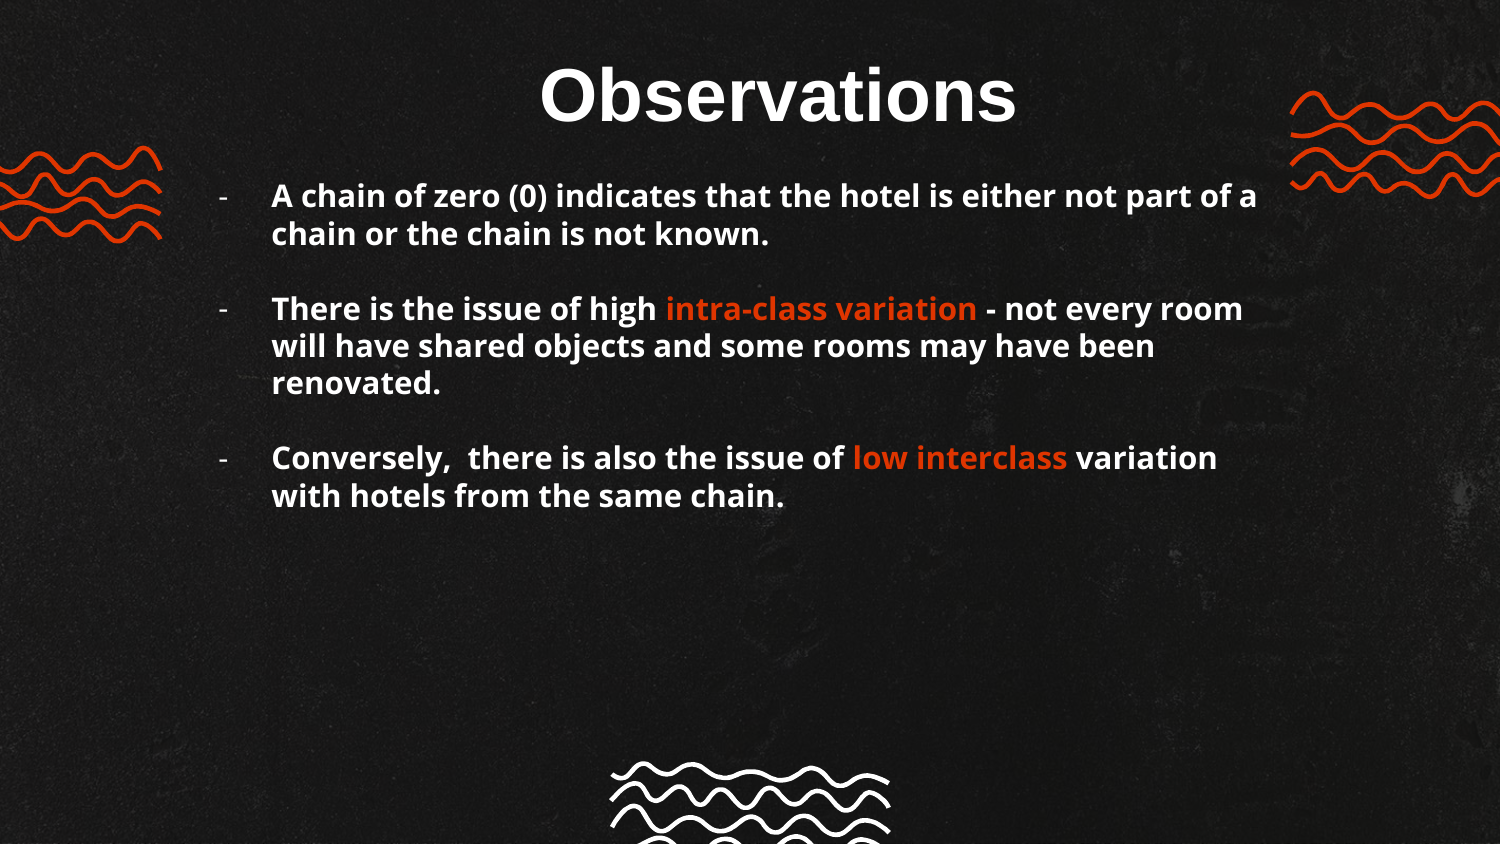

Observations
A chain of zero (0) indicates that the hotel is either not part of a chain or the chain is not known.

There is the issue of high intra-class variation - not every room will have shared objects and some rooms may have been renovated.

Conversely,  there is also the issue of low interclass variation with hotels from the same chain.